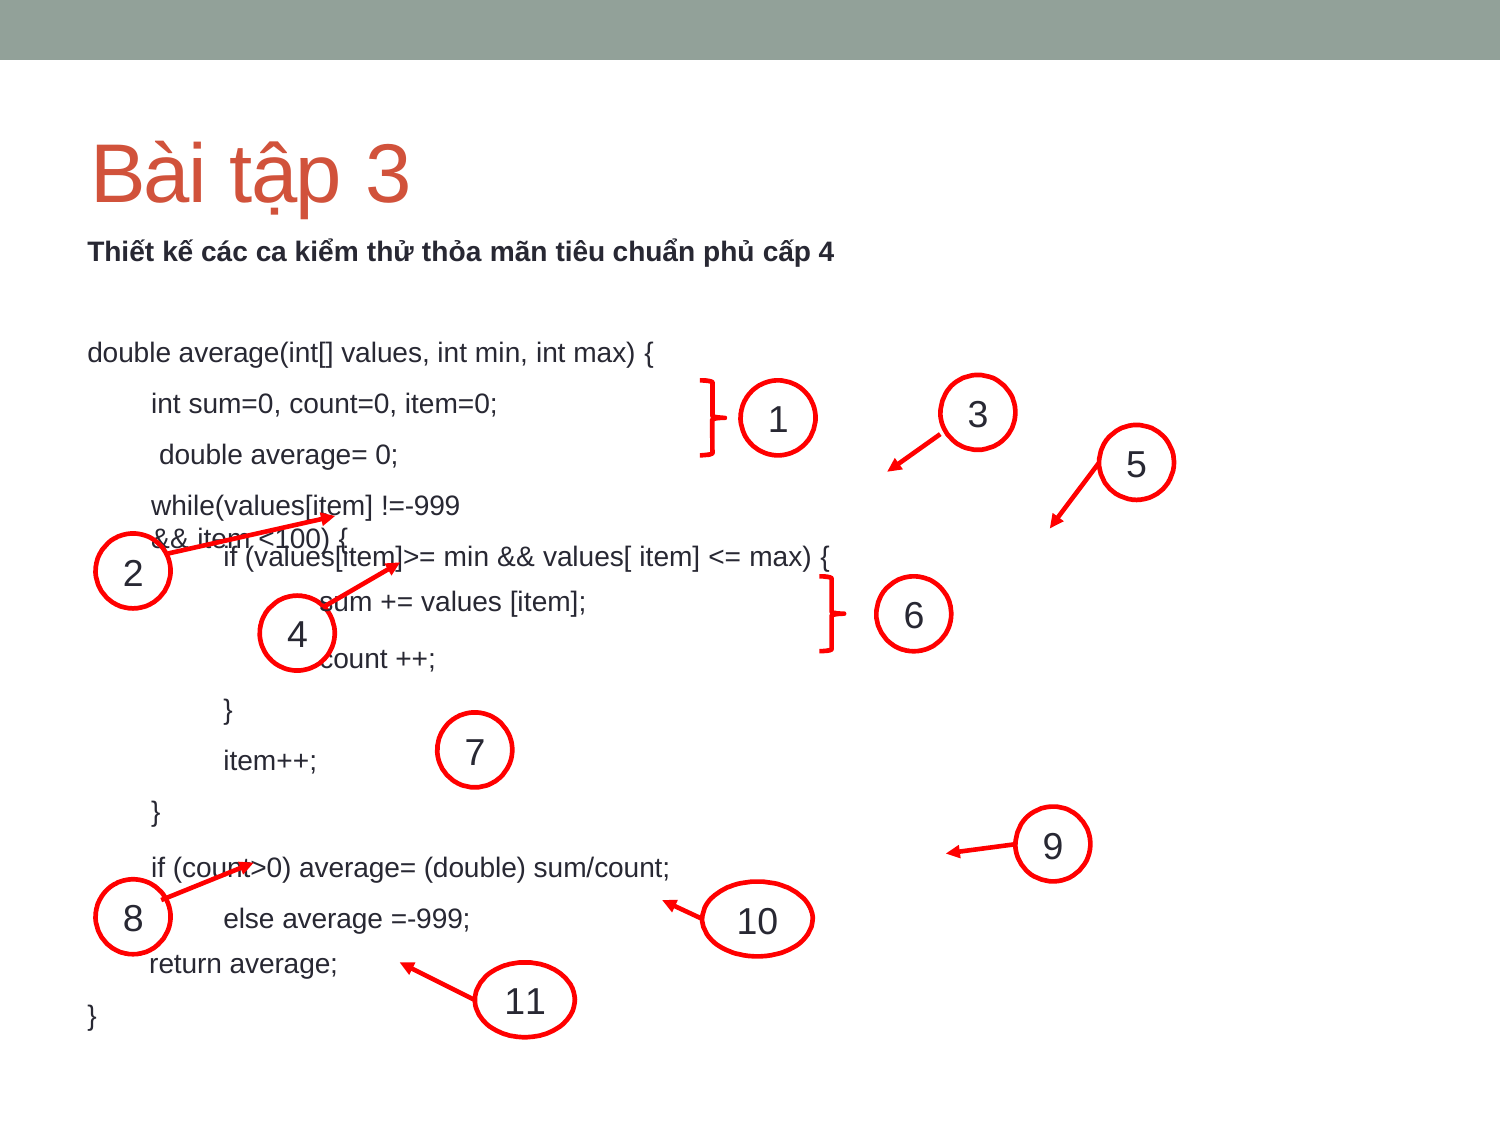

# Bài tập 3
Thiết kế các ca kiểm thử thỏa mãn tiêu chuẩn phủ cấp 4
double average(int[] values, int min, int max) {
int sum=0, count=0, item=0;  double average= 0;
while(values[item] !=-999 && item <100) {

3
1

5

if (values[item]>= min && values[ item] <= max) {
2

sum += values [item];
4
6

count ++;
}
item++;

7
}
if (count>0) average= (double) sum/count;  else average =-999;
return average;
11

9

8
10

}